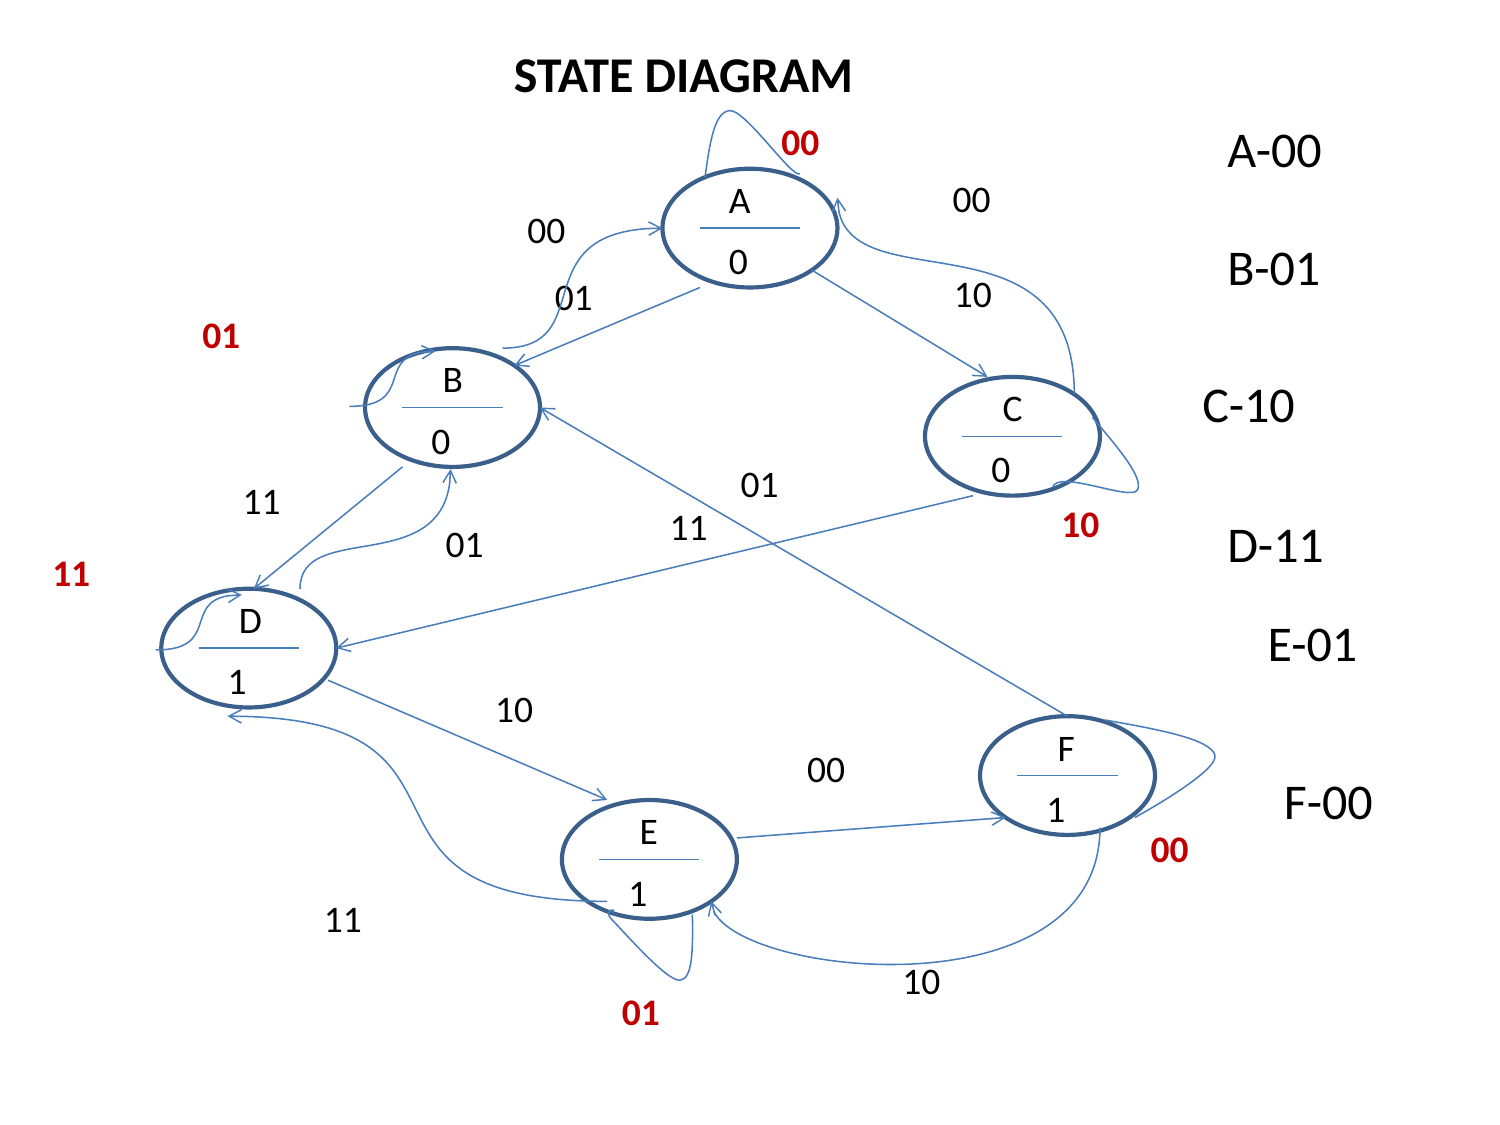

STATE DIAGRAM

00
A-00
00

   A
00
B-01
   0
10
01
01

   B
C-10

   C
   0

   0
01
11
10
11
D-11
01
11

   D
E-01
   1
10

   F

00
F-00
   1

   E
00
   1
11

10
01